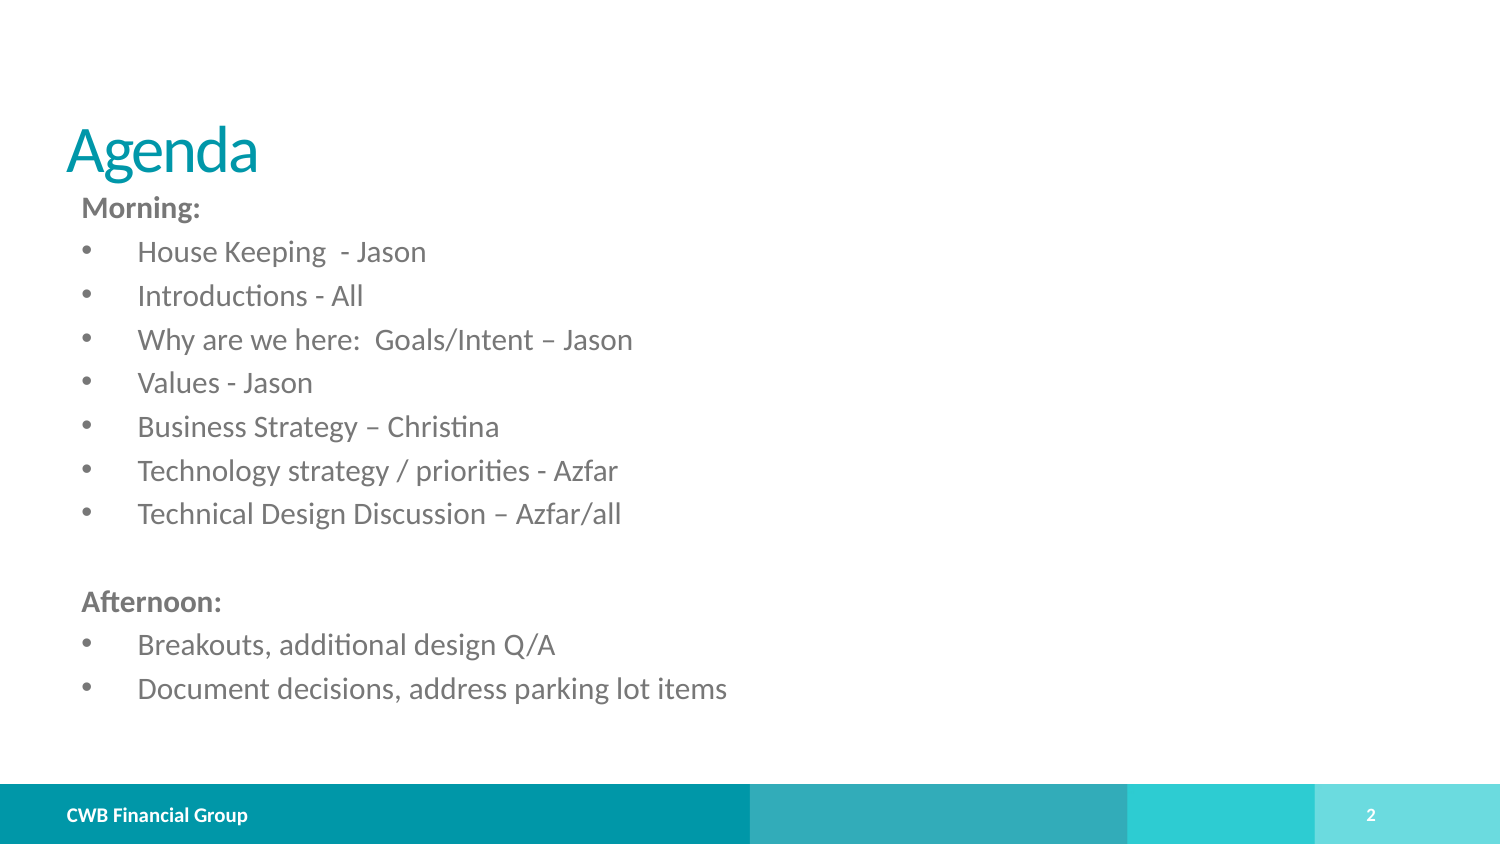

Agenda
Morning:
House Keeping  - Jason
Introductions - All
Why are we here:  Goals/Intent – Jason
Values - Jason
Business Strategy – Christina
Technology strategy / priorities - Azfar
Technical Design Discussion – Azfar/all

Afternoon:
Breakouts, additional design Q/A
Document decisions, address parking lot items